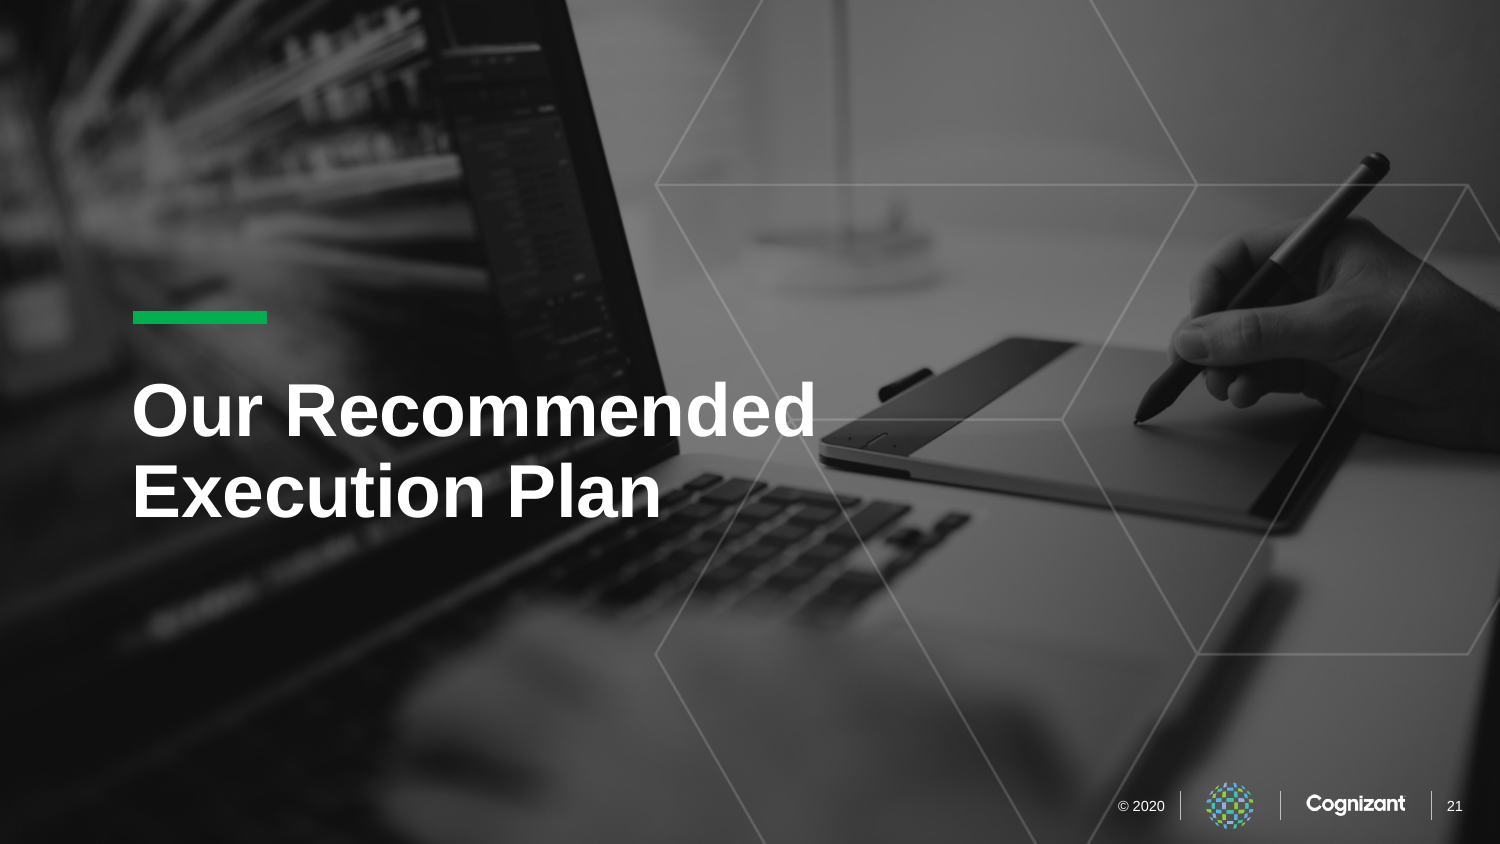

# Our Recommended Execution Plan
21
© 2020